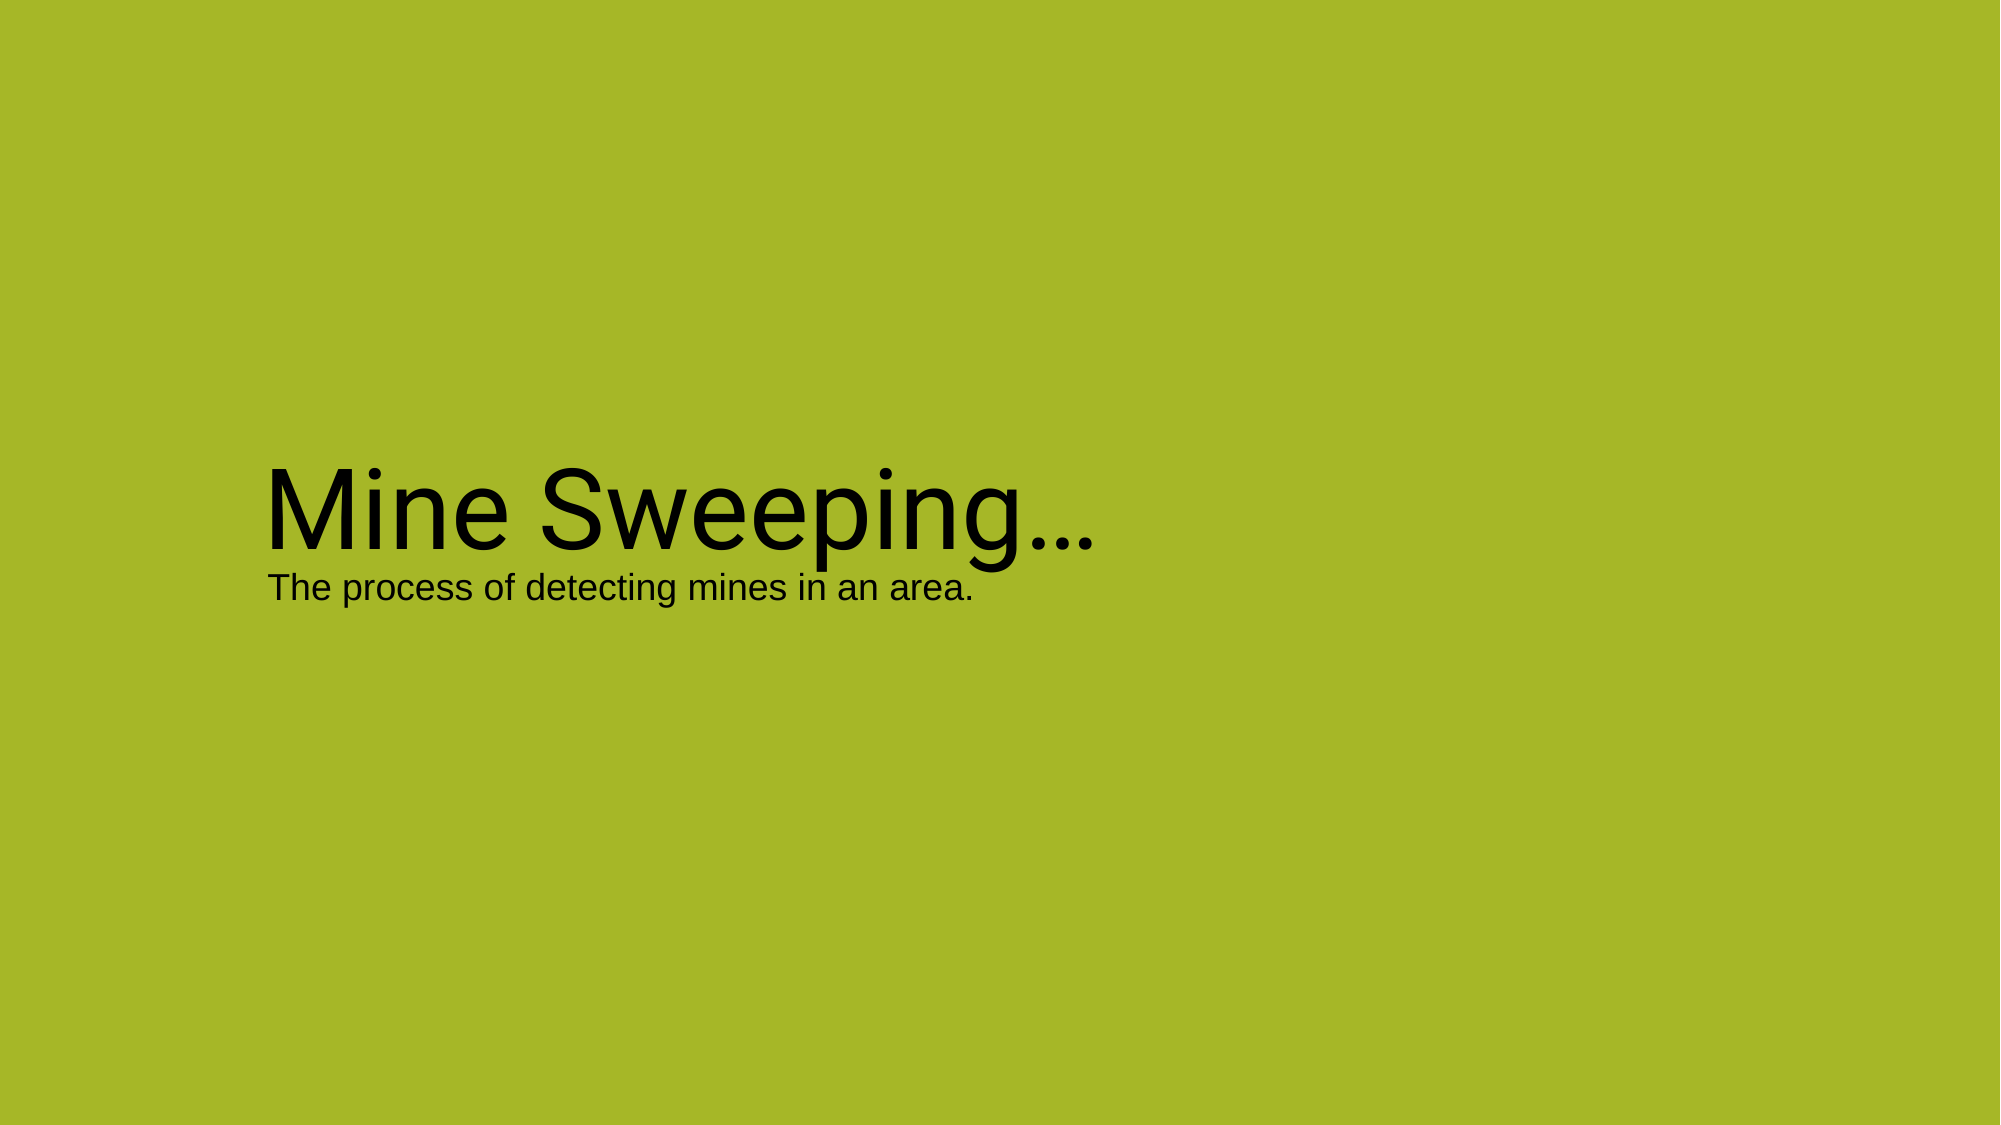

Mine Sweeping…

The process of detecting mines in an area.